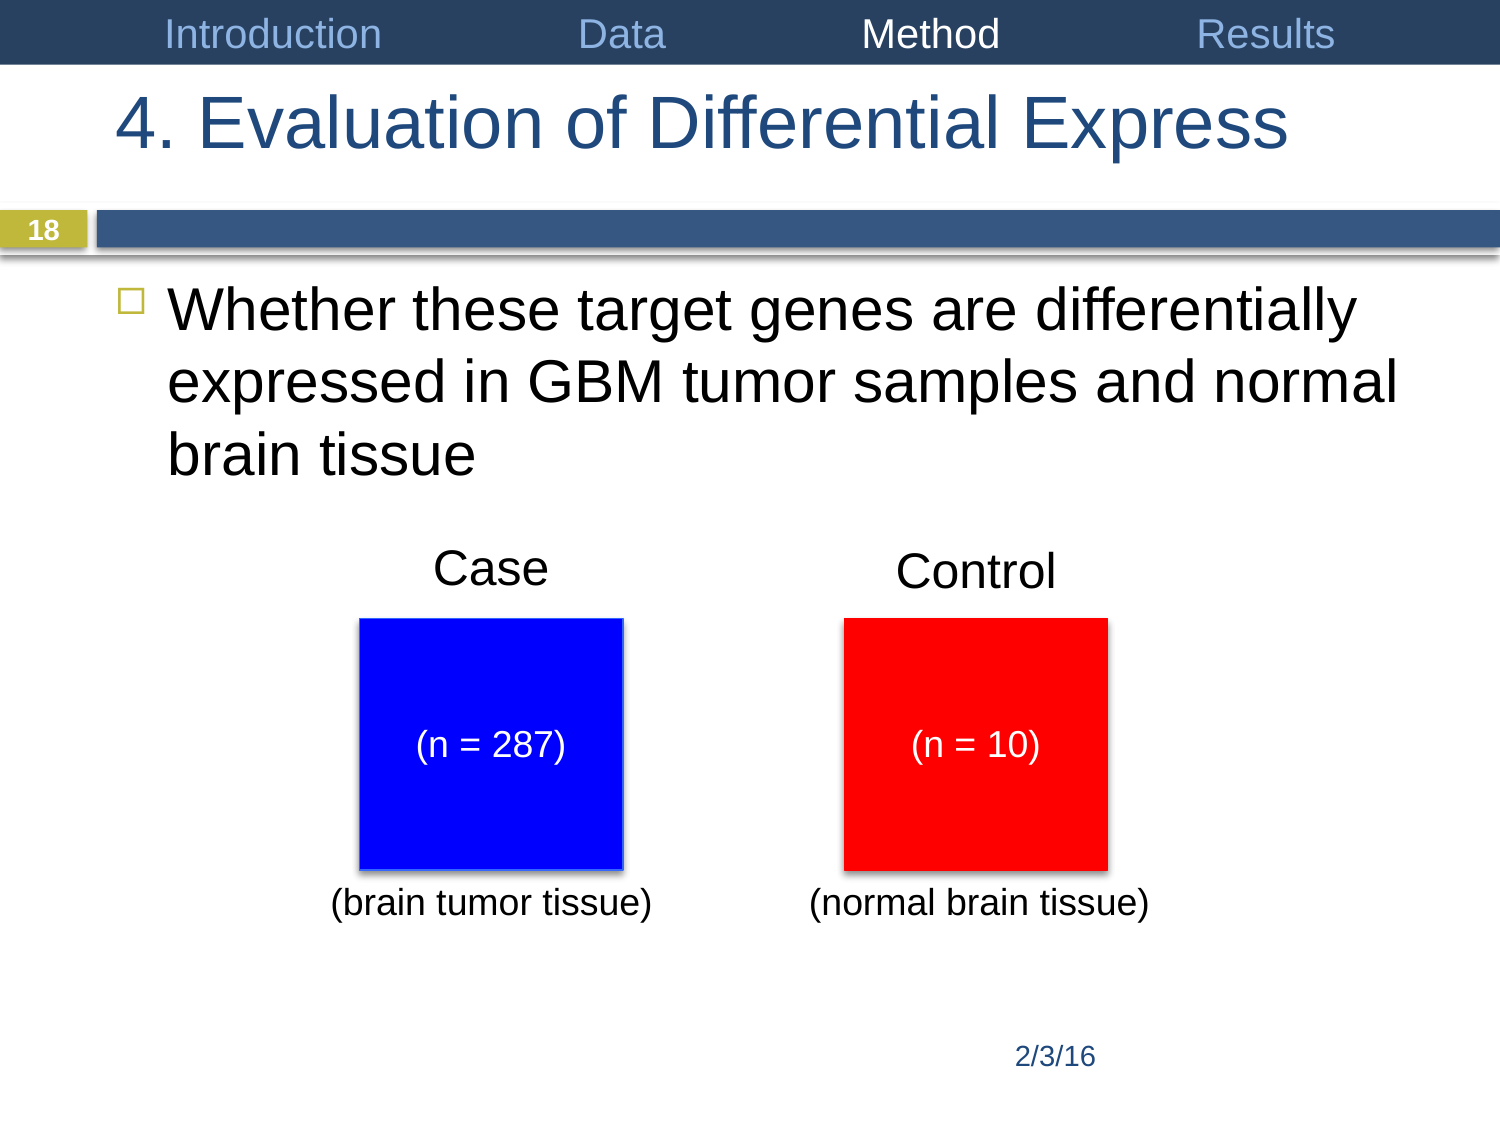

Introduction                 Data                 Method                 Results
# 4. Evaluation of Differential Express
18
Whether these target genes are differentially expressed in GBM tumor samples and normal brain tissue

Case
Control

(n = 287)
(n = 10)
(brain tumor tissue)
(normal brain tissue)
2/3/16